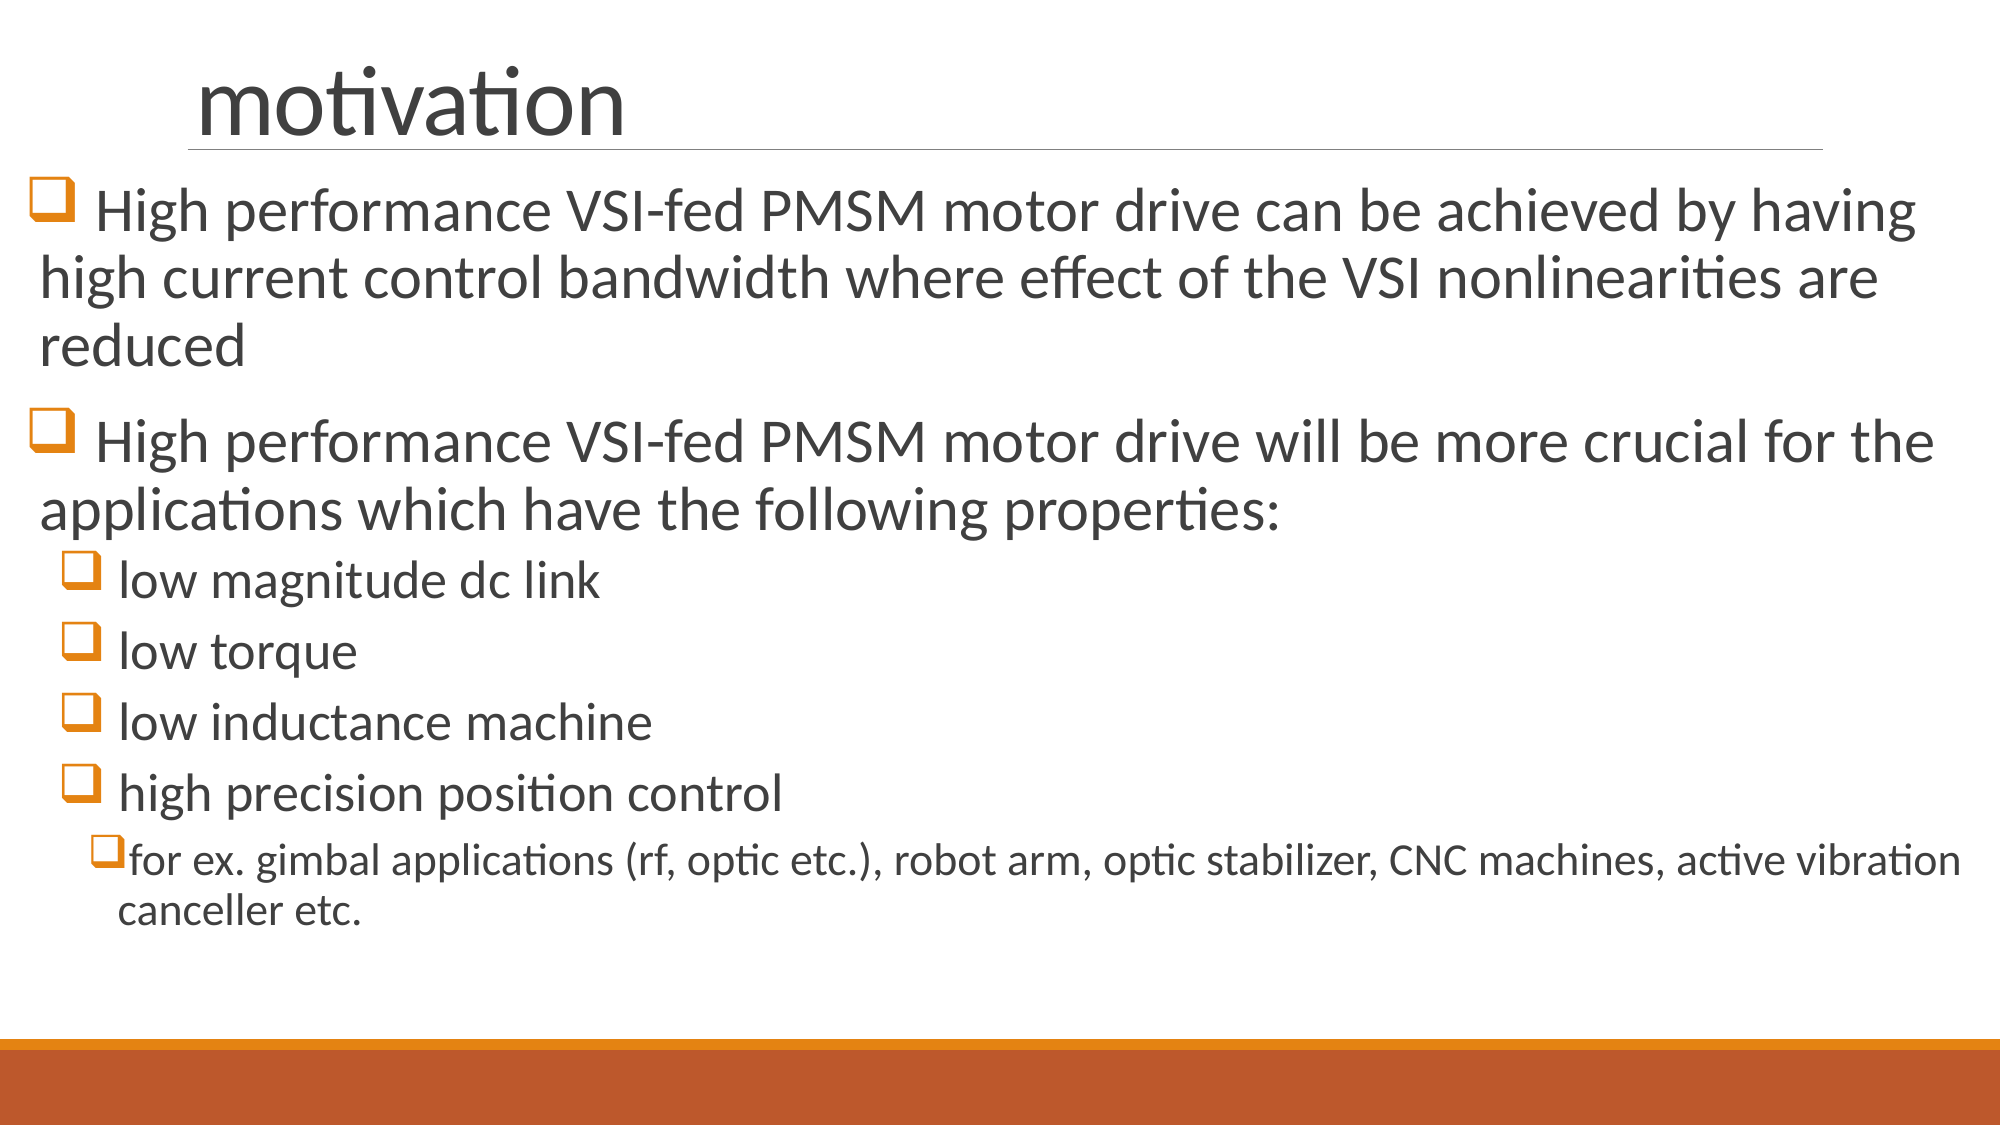

# motivation
 High performance VSI-fed PMSM motor drive can be achieved by having high current control bandwidth where effect of the VSI nonlinearities are reduced
 High performance VSI-fed PMSM motor drive will be more crucial for the applications which have the following properties:
 low magnitude dc link
 low torque
 low inductance machine
 high precision position control
for ex. gimbal applications (rf, optic etc.), robot arm, optic stabilizer, CNC machines, active vibration canceller etc.